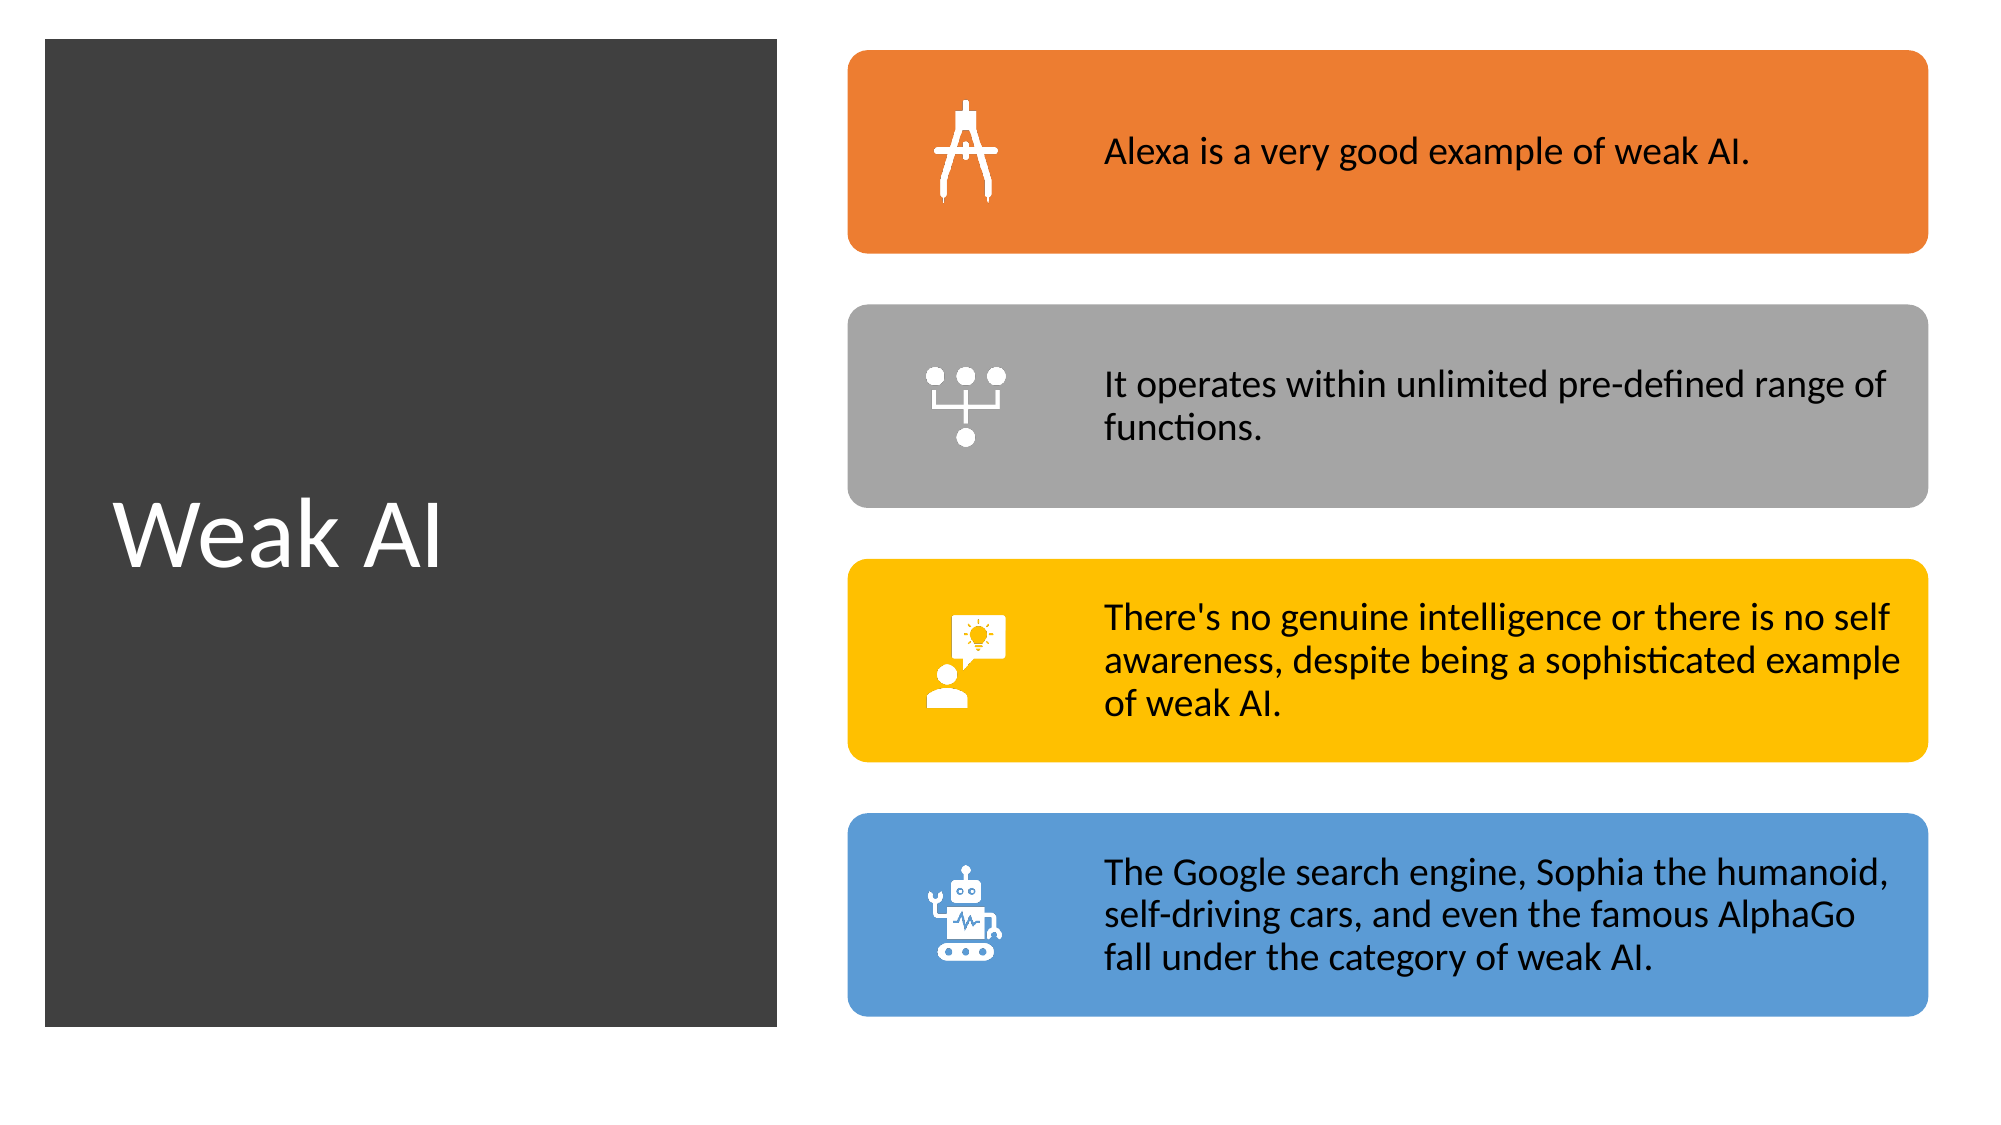

Alexa is a very good example of weak AI.
It operates within unlimited pre-defined range of functions.
There's no genuine intelligence or there is no self awareness, despite being a sophisticated example of weak AI.
The Google search engine, Sophia the humanoid, self-driving cars, and even the famous AlphaGo fall under the category of weak AI.
# Weak AI